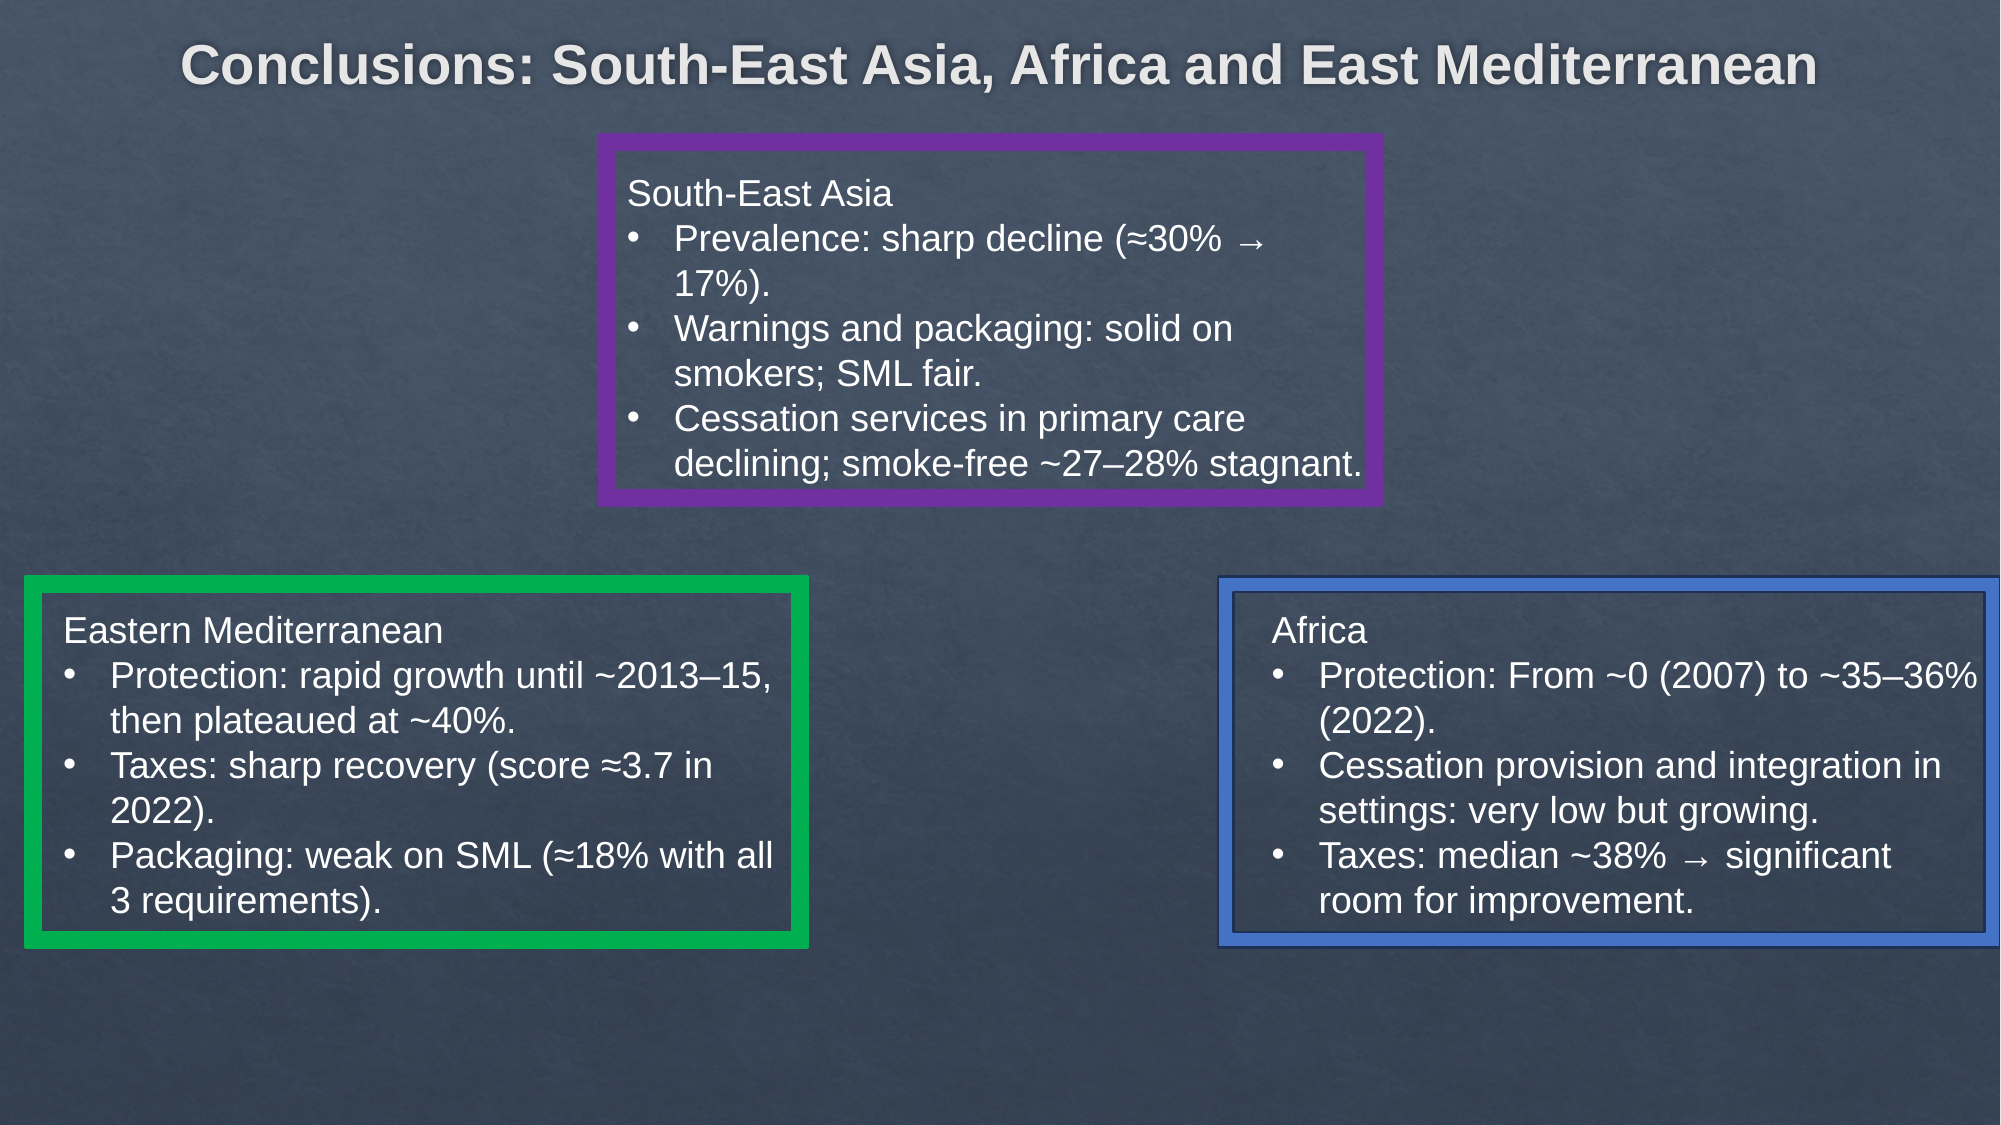

# Conclusions: South-East Asia, Africa and East Mediterranean

South-East Asia
Prevalence: sharp decline (≈30% → 17%).
Warnings and packaging: solid on smokers; SML fair.
Cessation services in primary care declining; smoke-free ~27–28% stagnant.

Africa
Protection: From ~0 (2007) to ~35–36% (2022).
Cessation provision and integration in settings: very low but growing.
Taxes: median ~38% → significant room for improvement.
Eastern Mediterranean
Protection: rapid growth until ~2013–15, then plateaued at ~40%.
Taxes: sharp recovery (score ≈3.7 in 2022).
Packaging: weak on SML (≈18% with all 3 requirements).